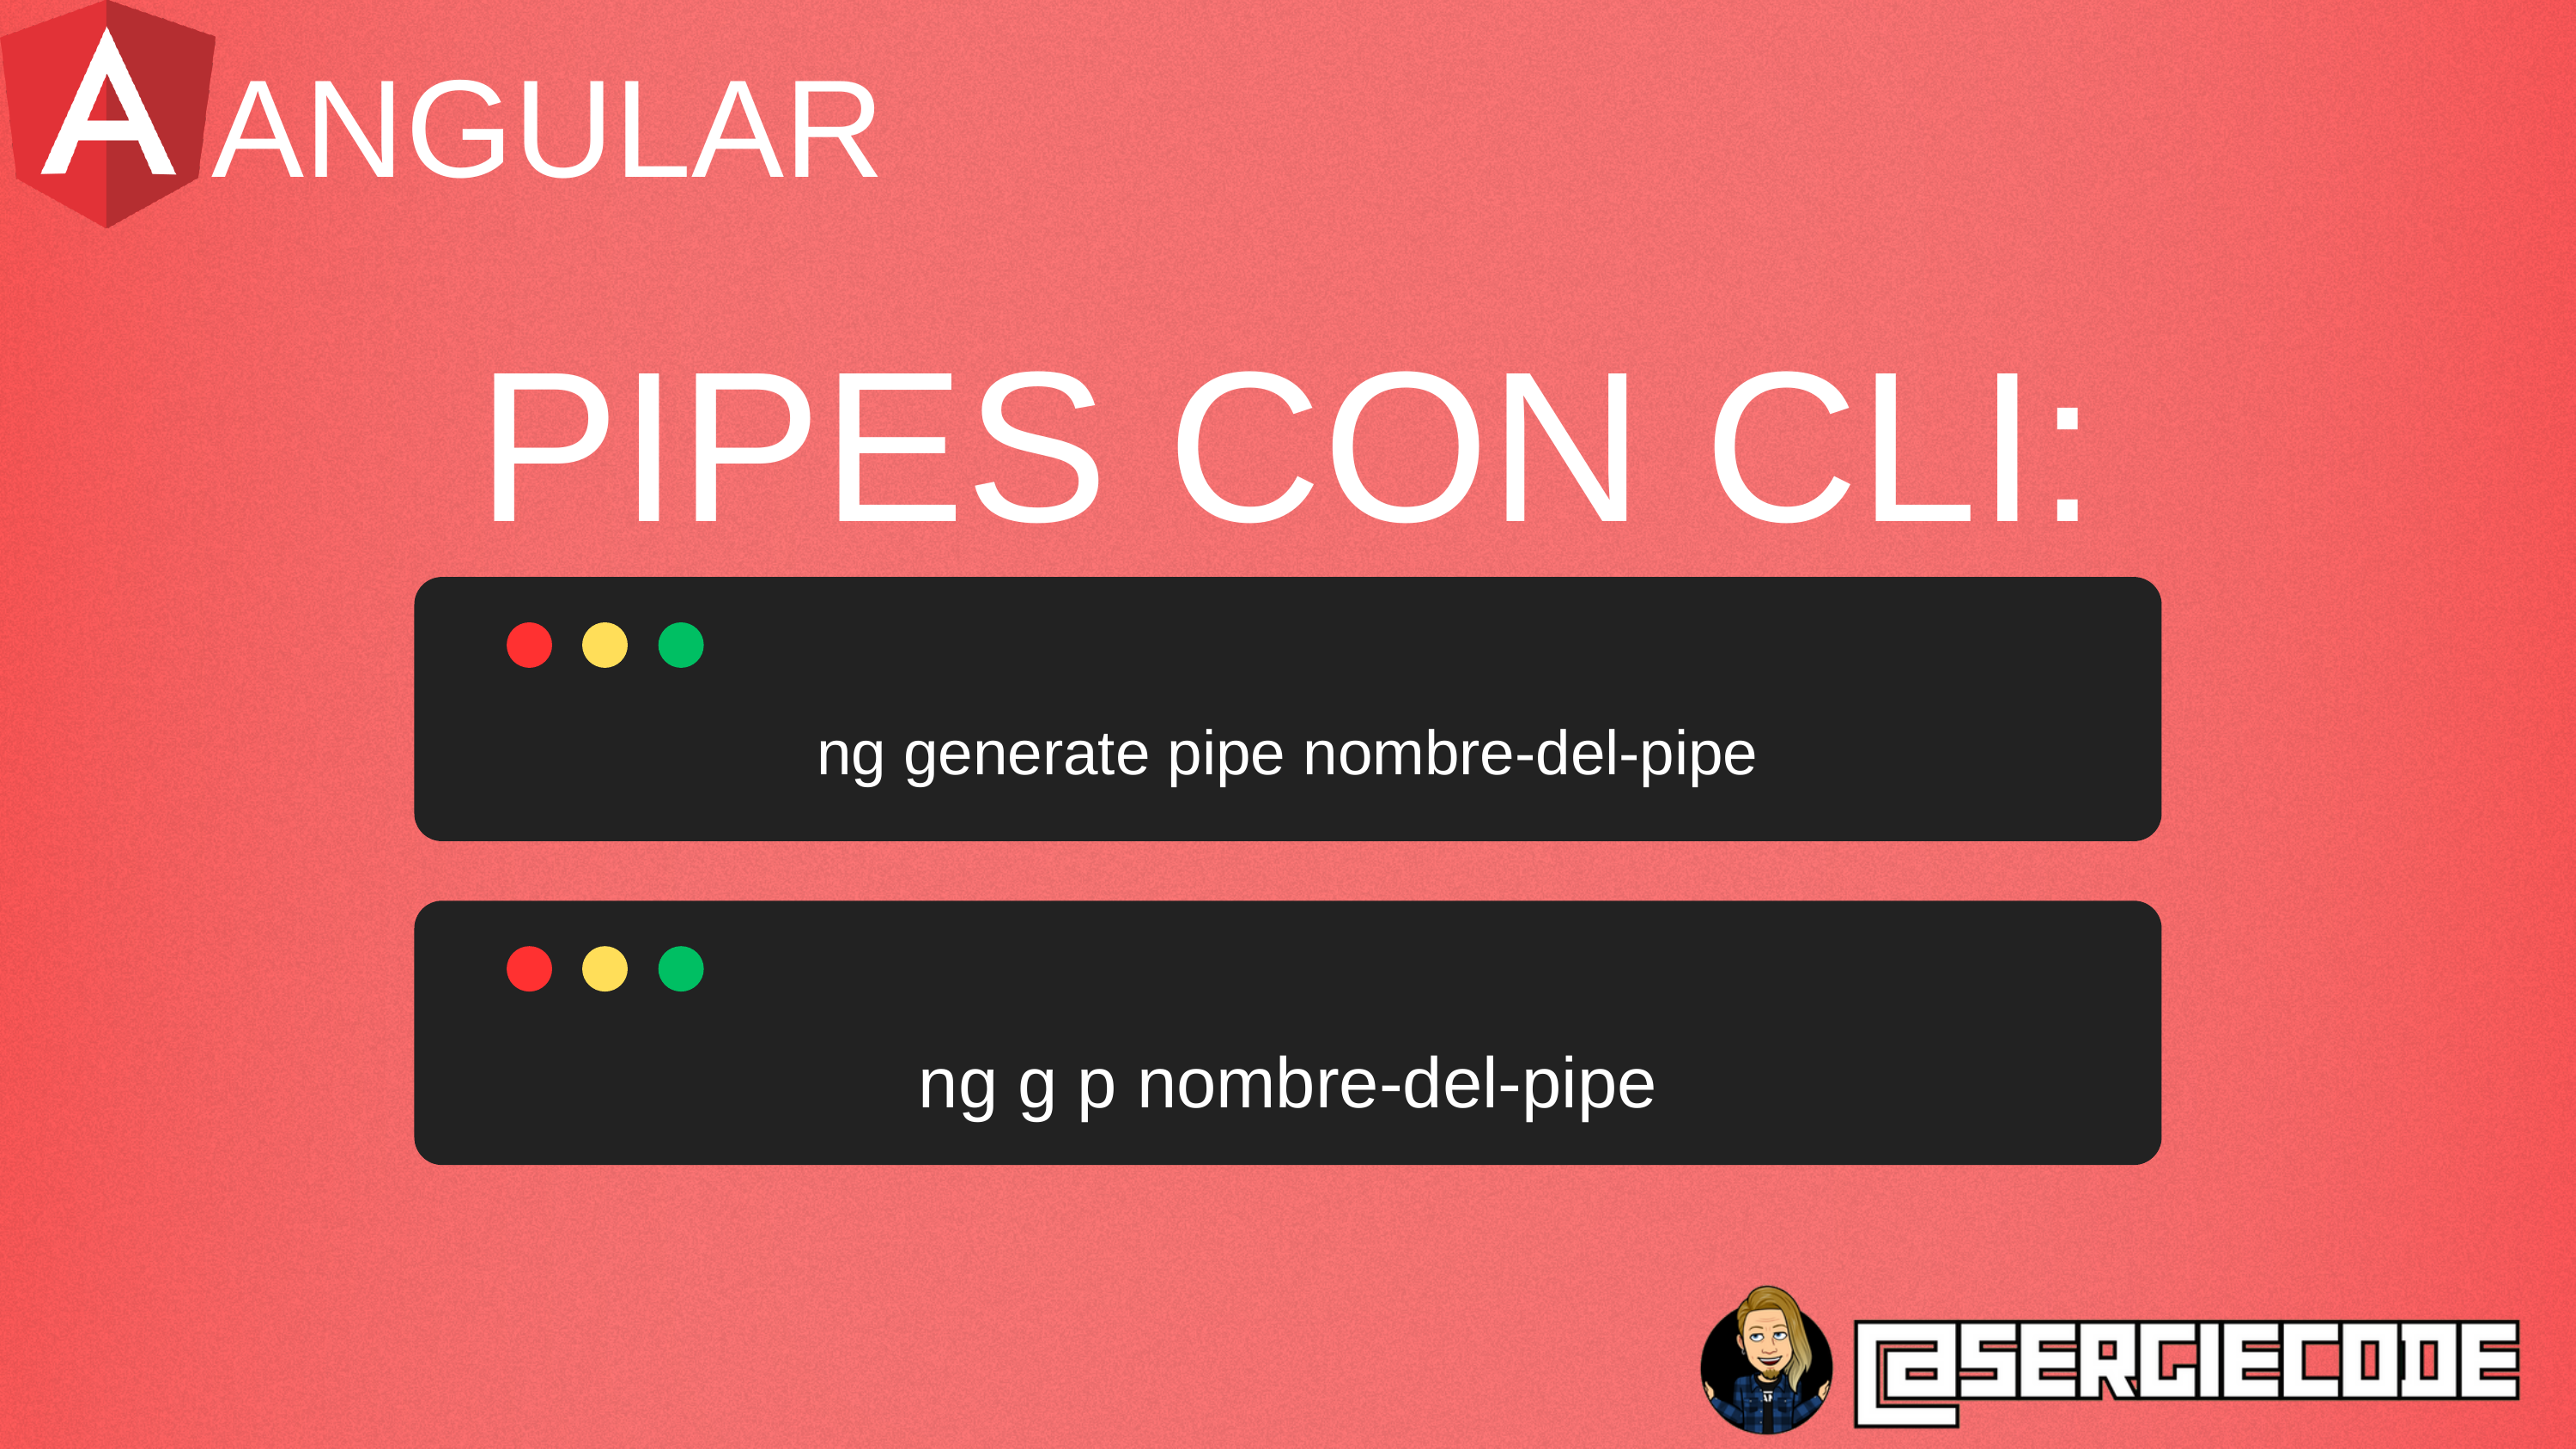

ANGULAR
PIPES CON CLI:

ng generate pipe nombre-del-pipe

ng g p nombre-del-pipe